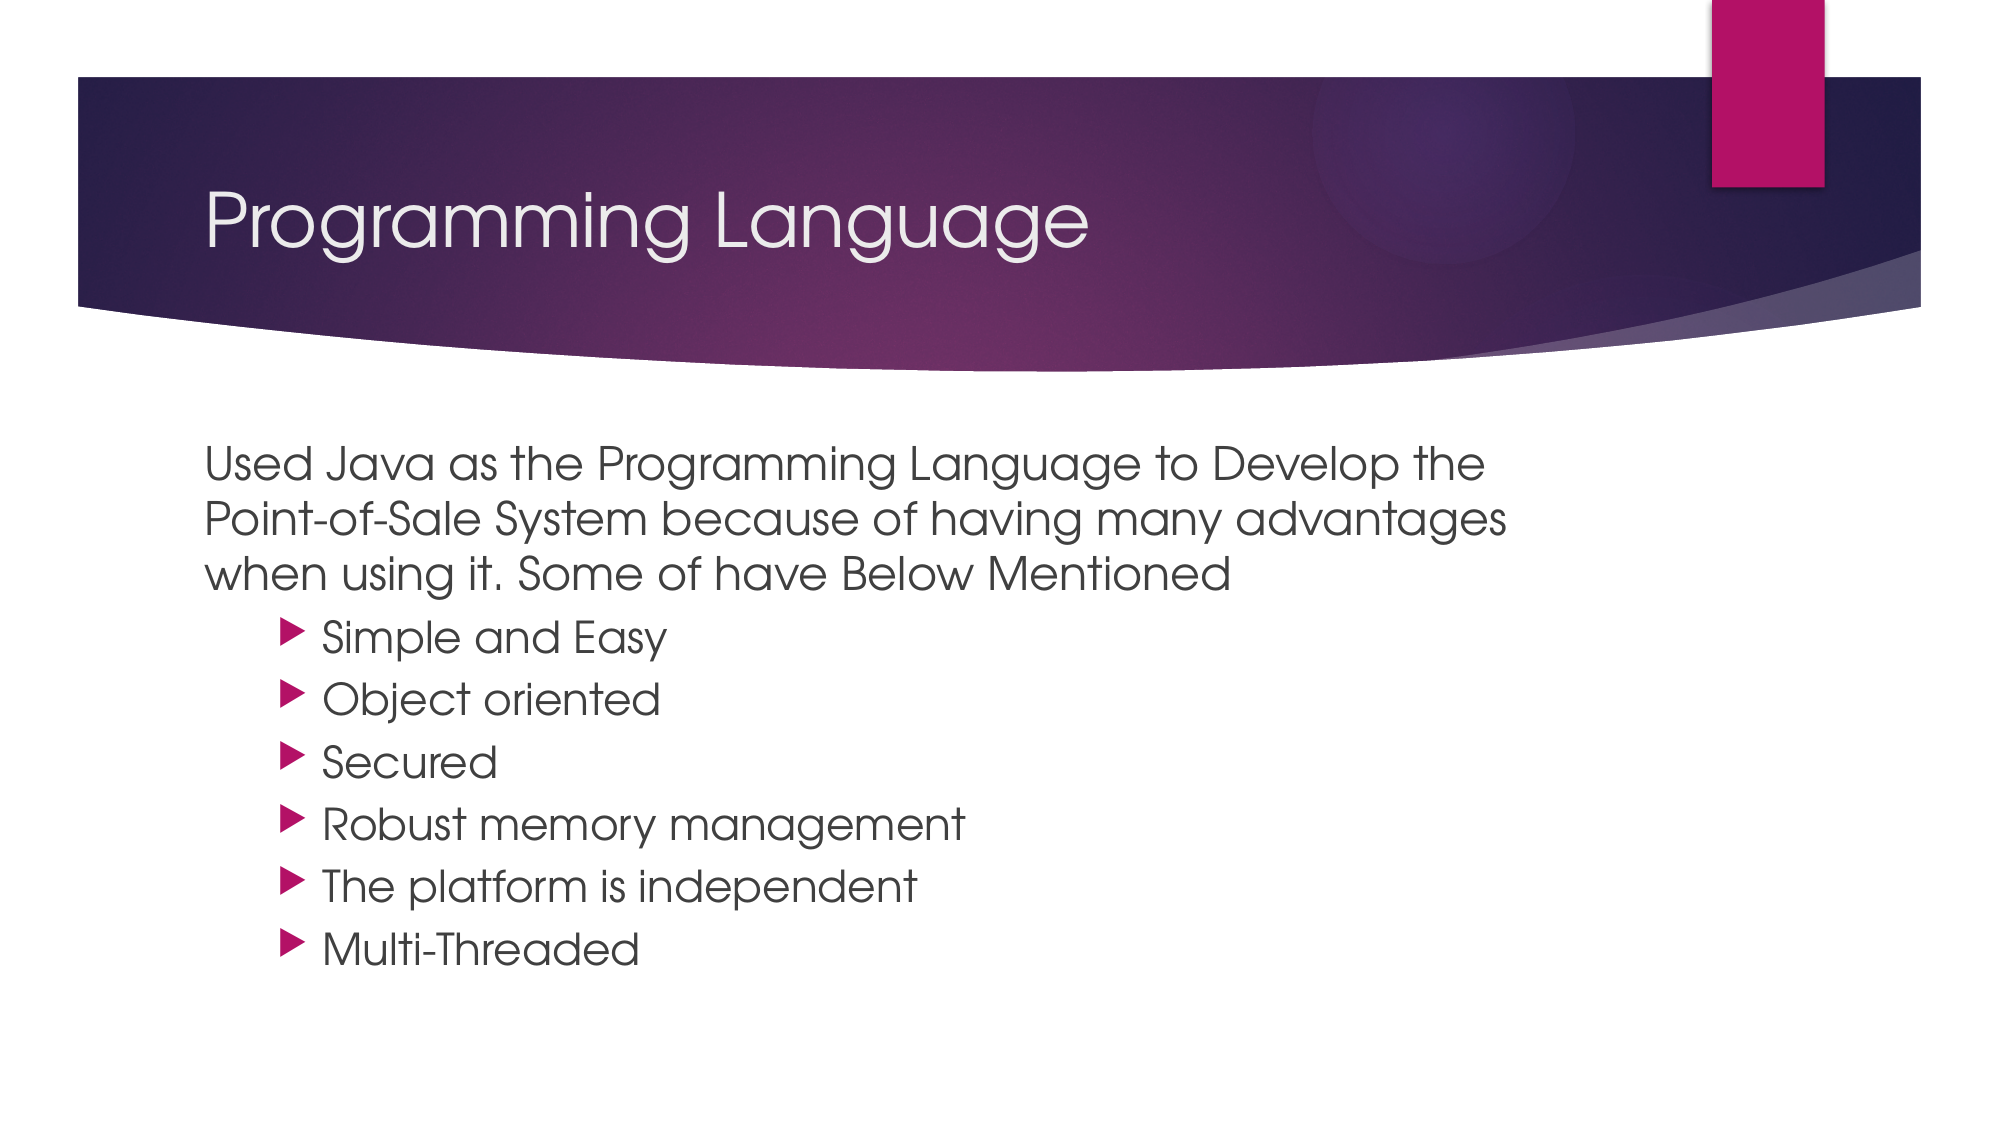

# Programming Language
Used Java as the Programming Language to Develop the Point-of-Sale System because of having many advantages when using it. Some of have Below Mentioned
Simple and Easy
Object oriented
Secured
Robust memory management
The platform is independent
Multi-Threaded